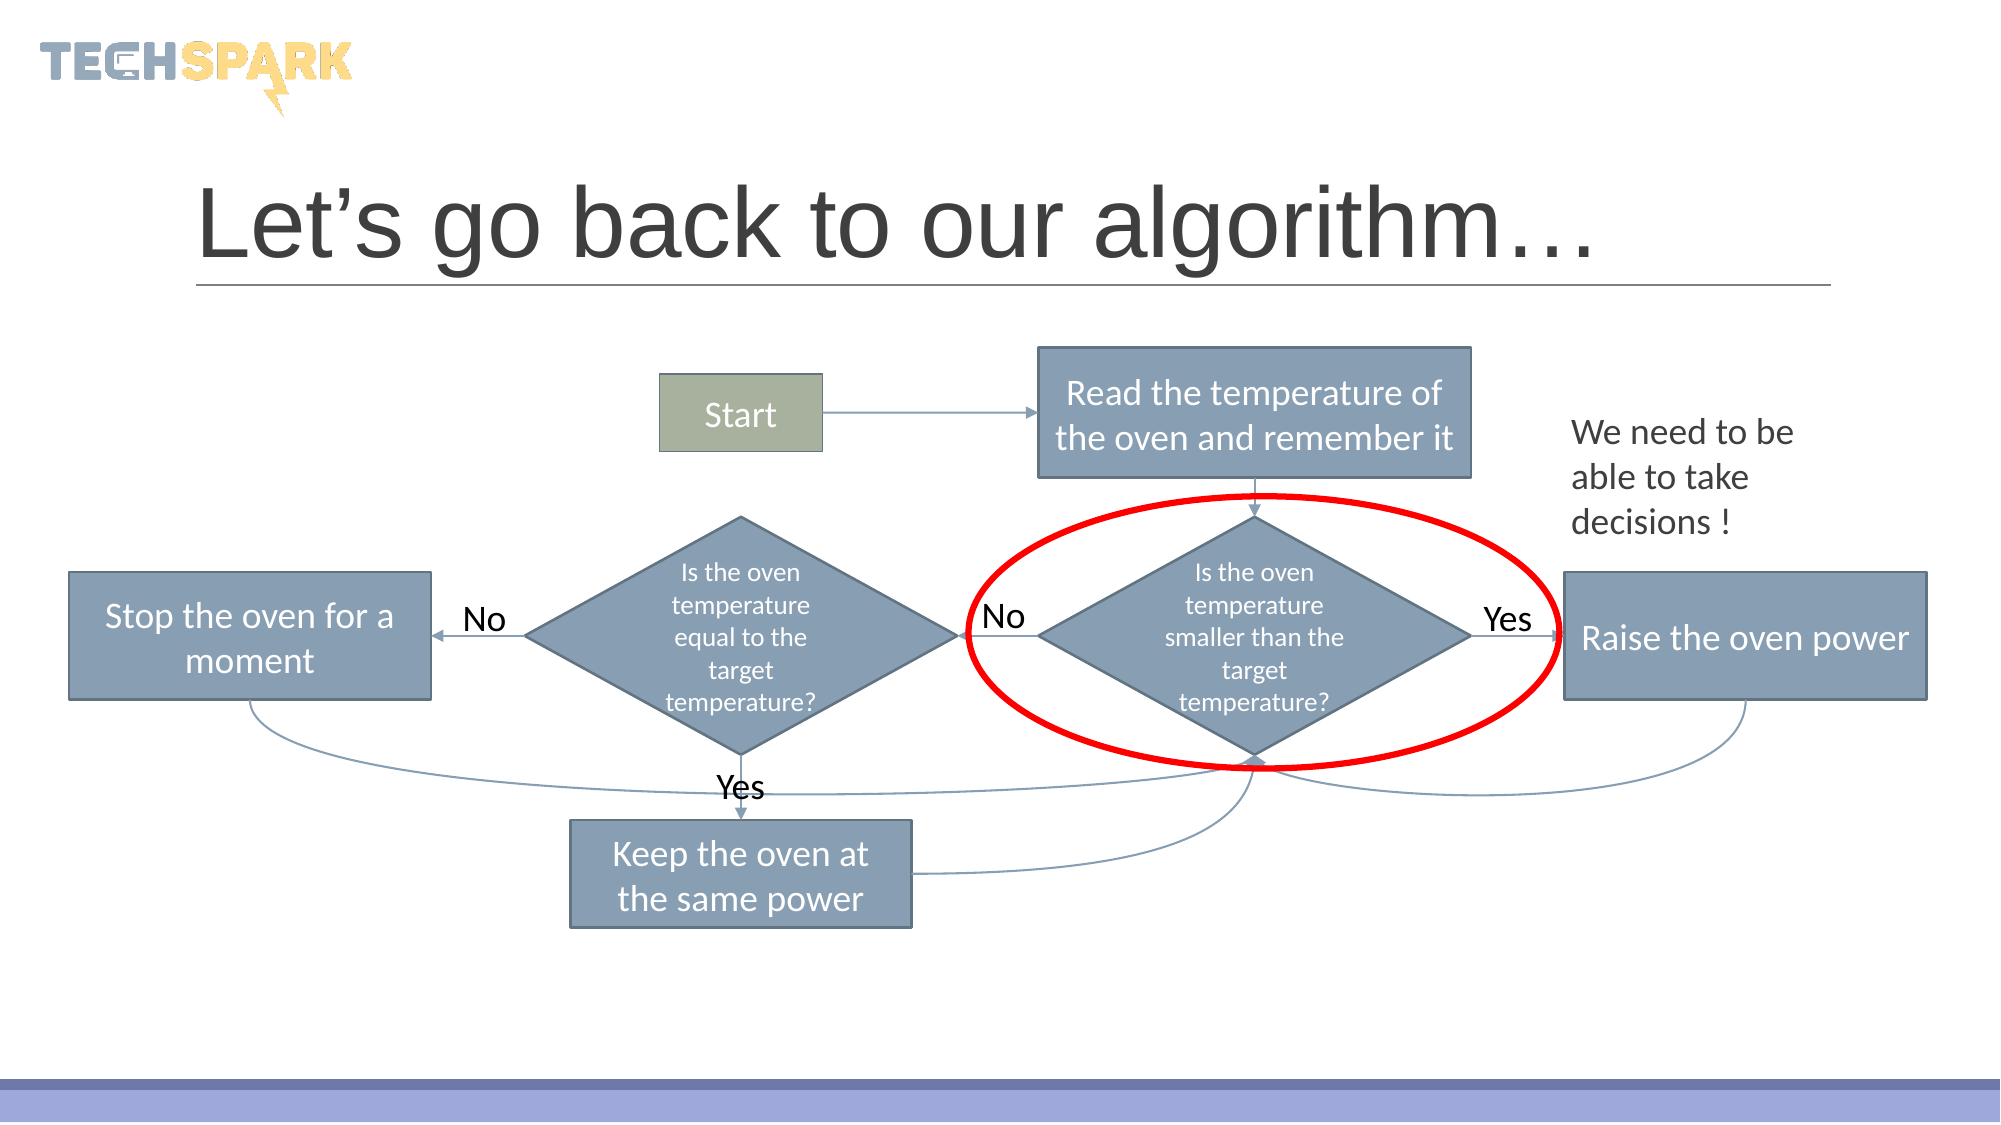

# Let’s go back to our algorithm…
Read the temperature of the oven and remember it
Start
We need to be able to take decisions !

Is the oven temperature equal to the target temperature?
Is the oven temperature smaller than the target temperature?
Stop the oven for a moment
Raise the oven power
No
Yes
No
Yes
Keep the oven at the same power